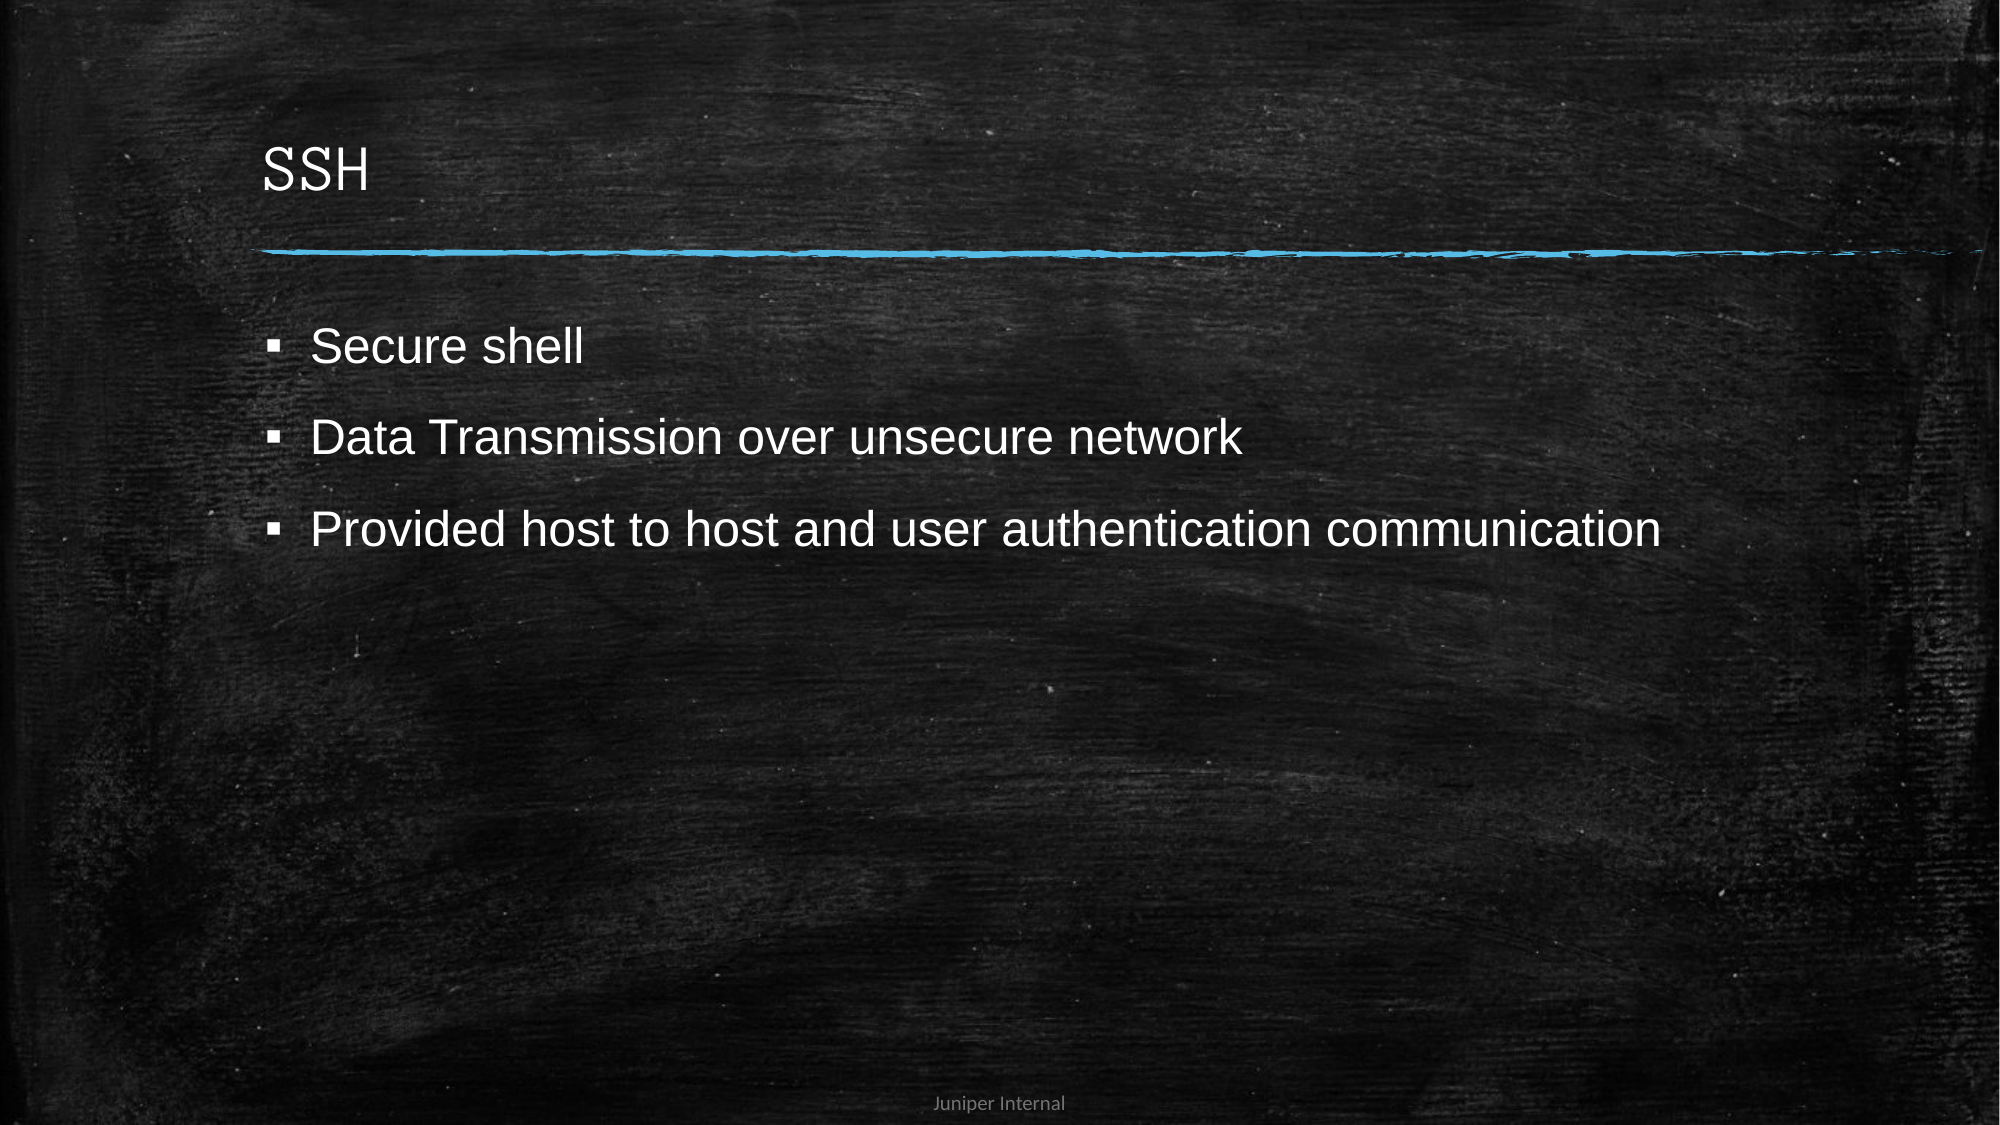

# SSH
Secure shell
Data Transmission over unsecure network
Provided host to host and user authentication communication